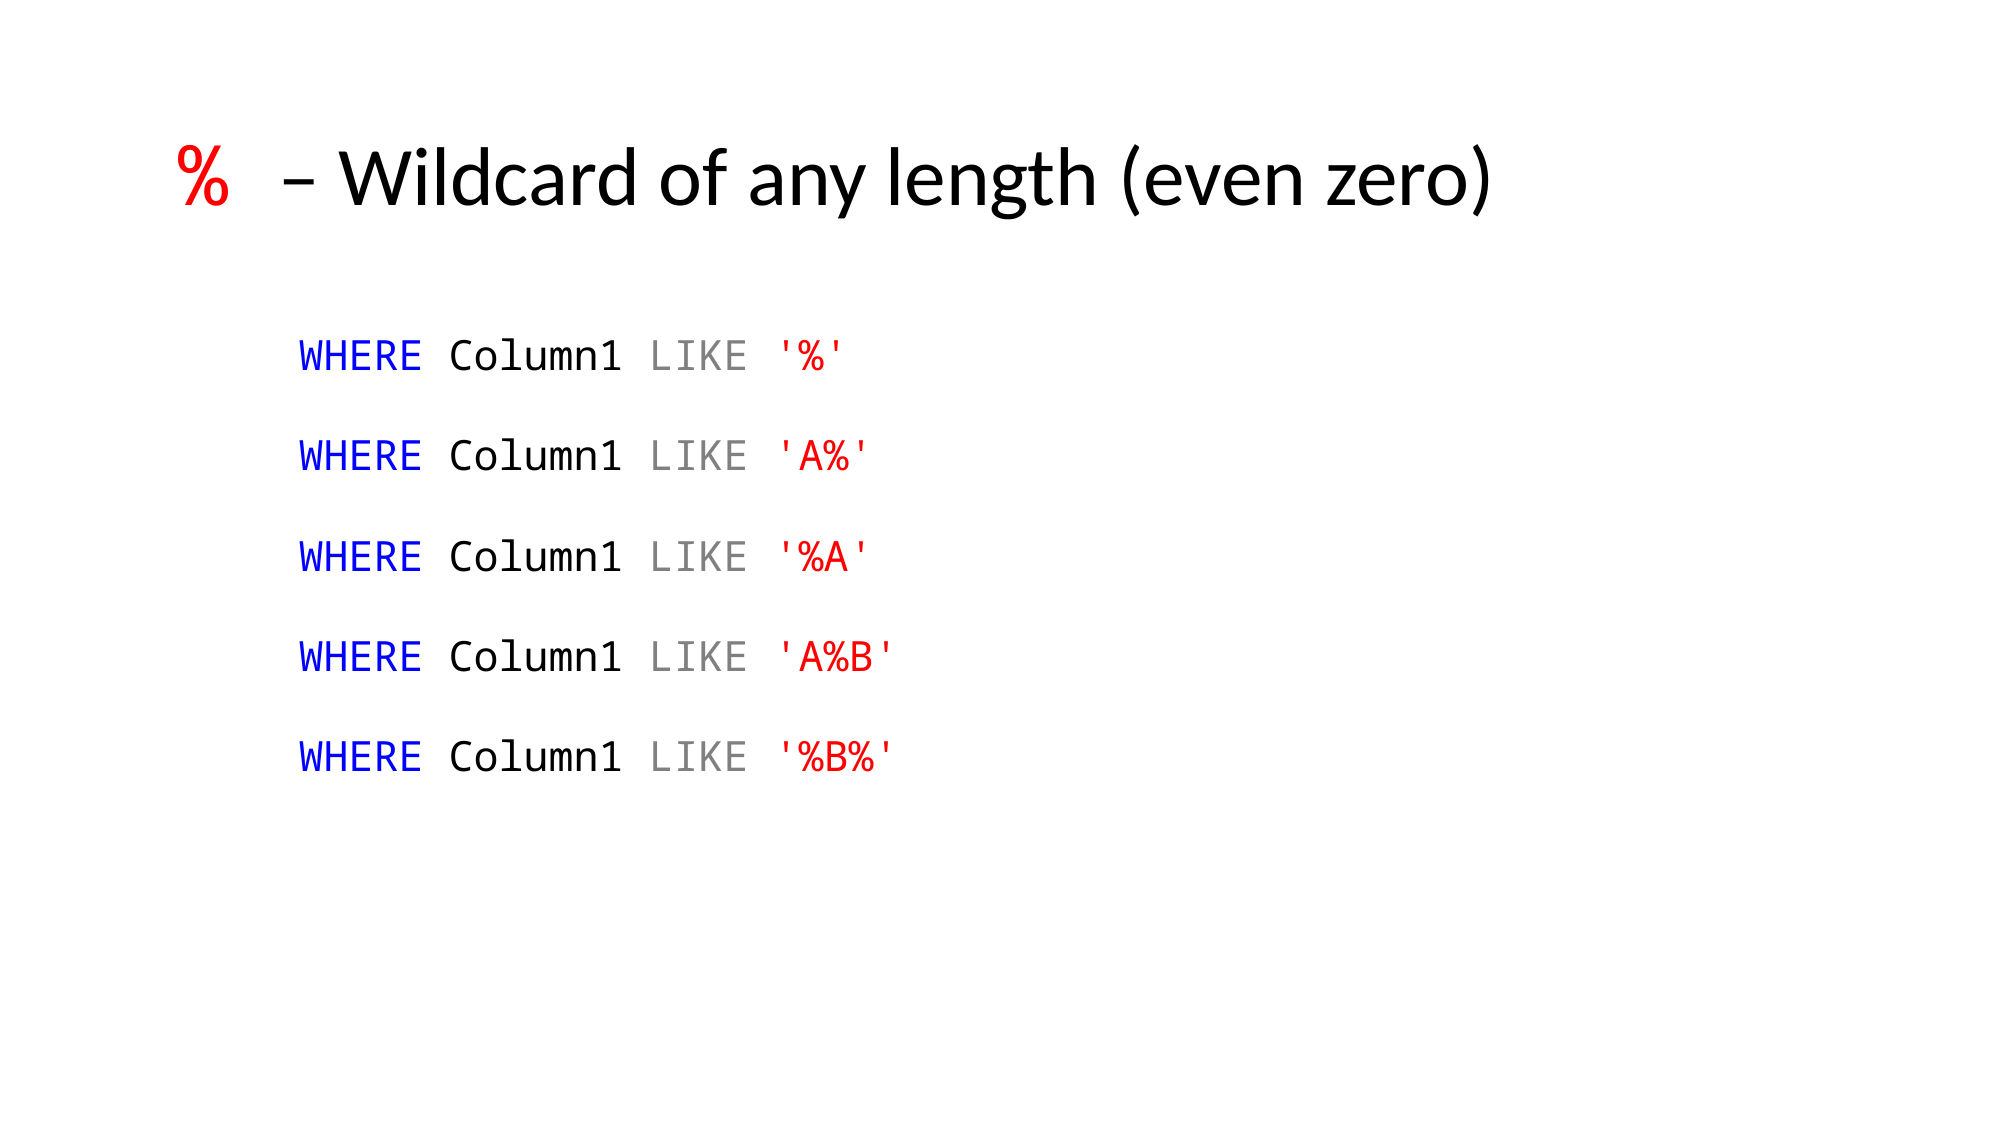

% – Wildcard of any length (even zero)
WHERE Column1 LIKE '%'

WHERE Column1 LIKE 'A%'

WHERE Column1 LIKE '%A'

WHERE Column1 LIKE 'A%B'

WHERE Column1 LIKE '%B%'